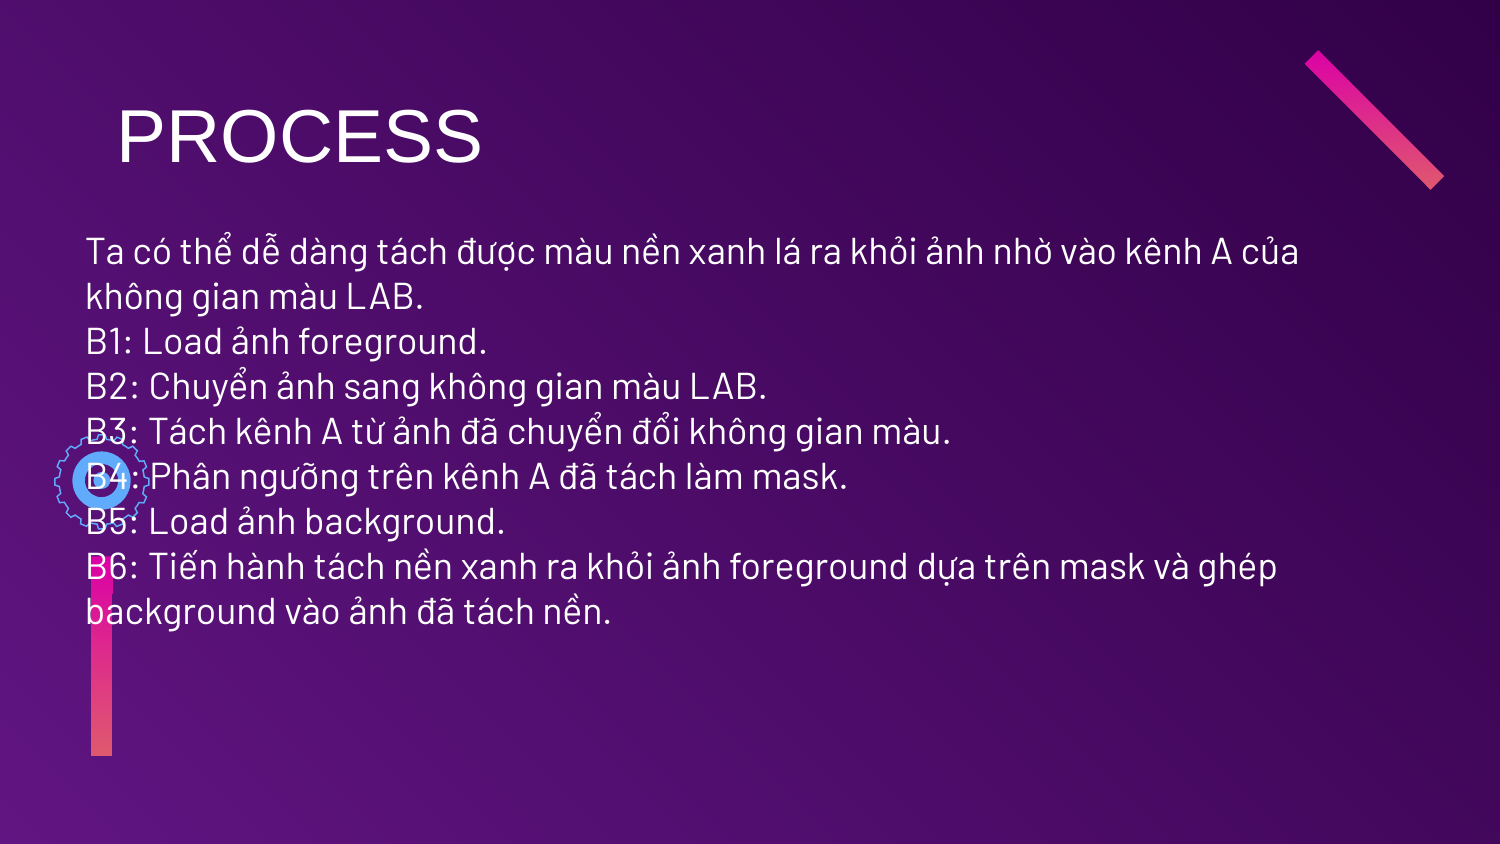

# PROCESS
Ta có thể dễ dàng tách được màu nền xanh lá ra khỏi ảnh nhờ vào kênh A của không gian màu LAB.
B1: Load ảnh foreground.
B2: Chuyển ảnh sang không gian màu LAB.
B3: Tách kênh A từ ảnh đã chuyển đổi không gian màu.
B4: Phân ngưỡng trên kênh A đã tách làm mask.
B5: Load ảnh background.
B6: Tiến hành tách nền xanh ra khỏi ảnh foreground dựa trên mask và ghép background vào ảnh đã tách nền.